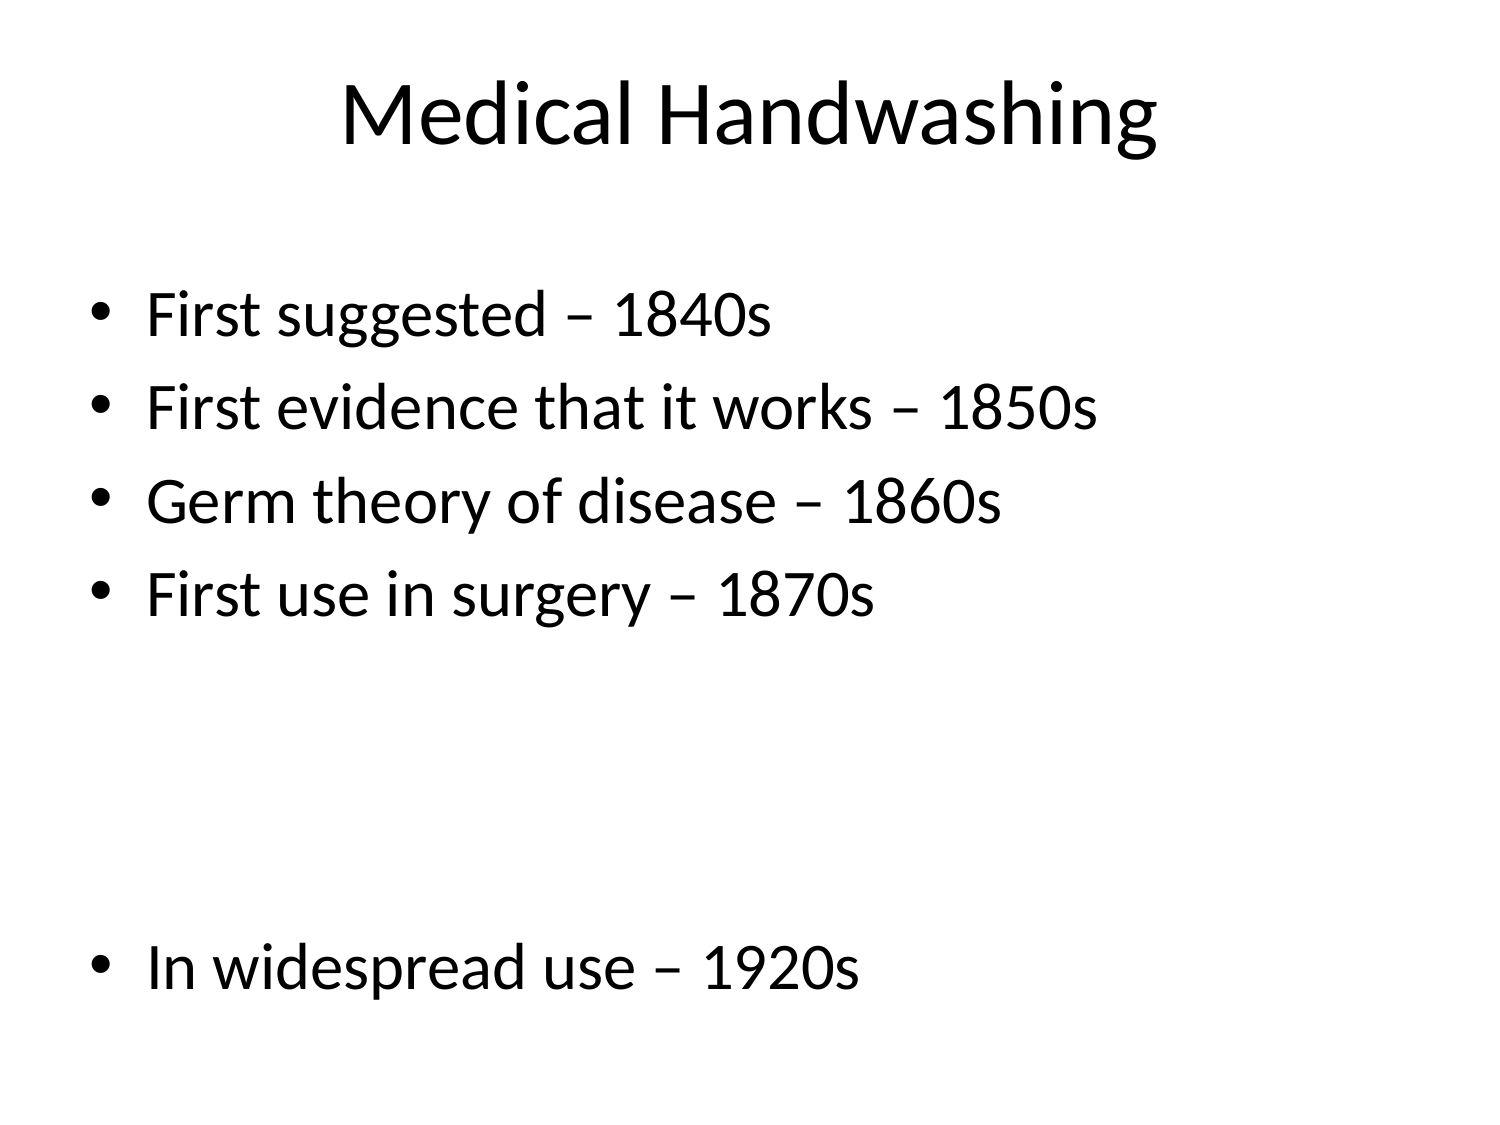

# Medical Handwashing
First suggested – 1840s
First evidence that it works – 1850s
Germ theory of disease – 1860s
First use in surgery – 1870s

In widespread use – 1920s